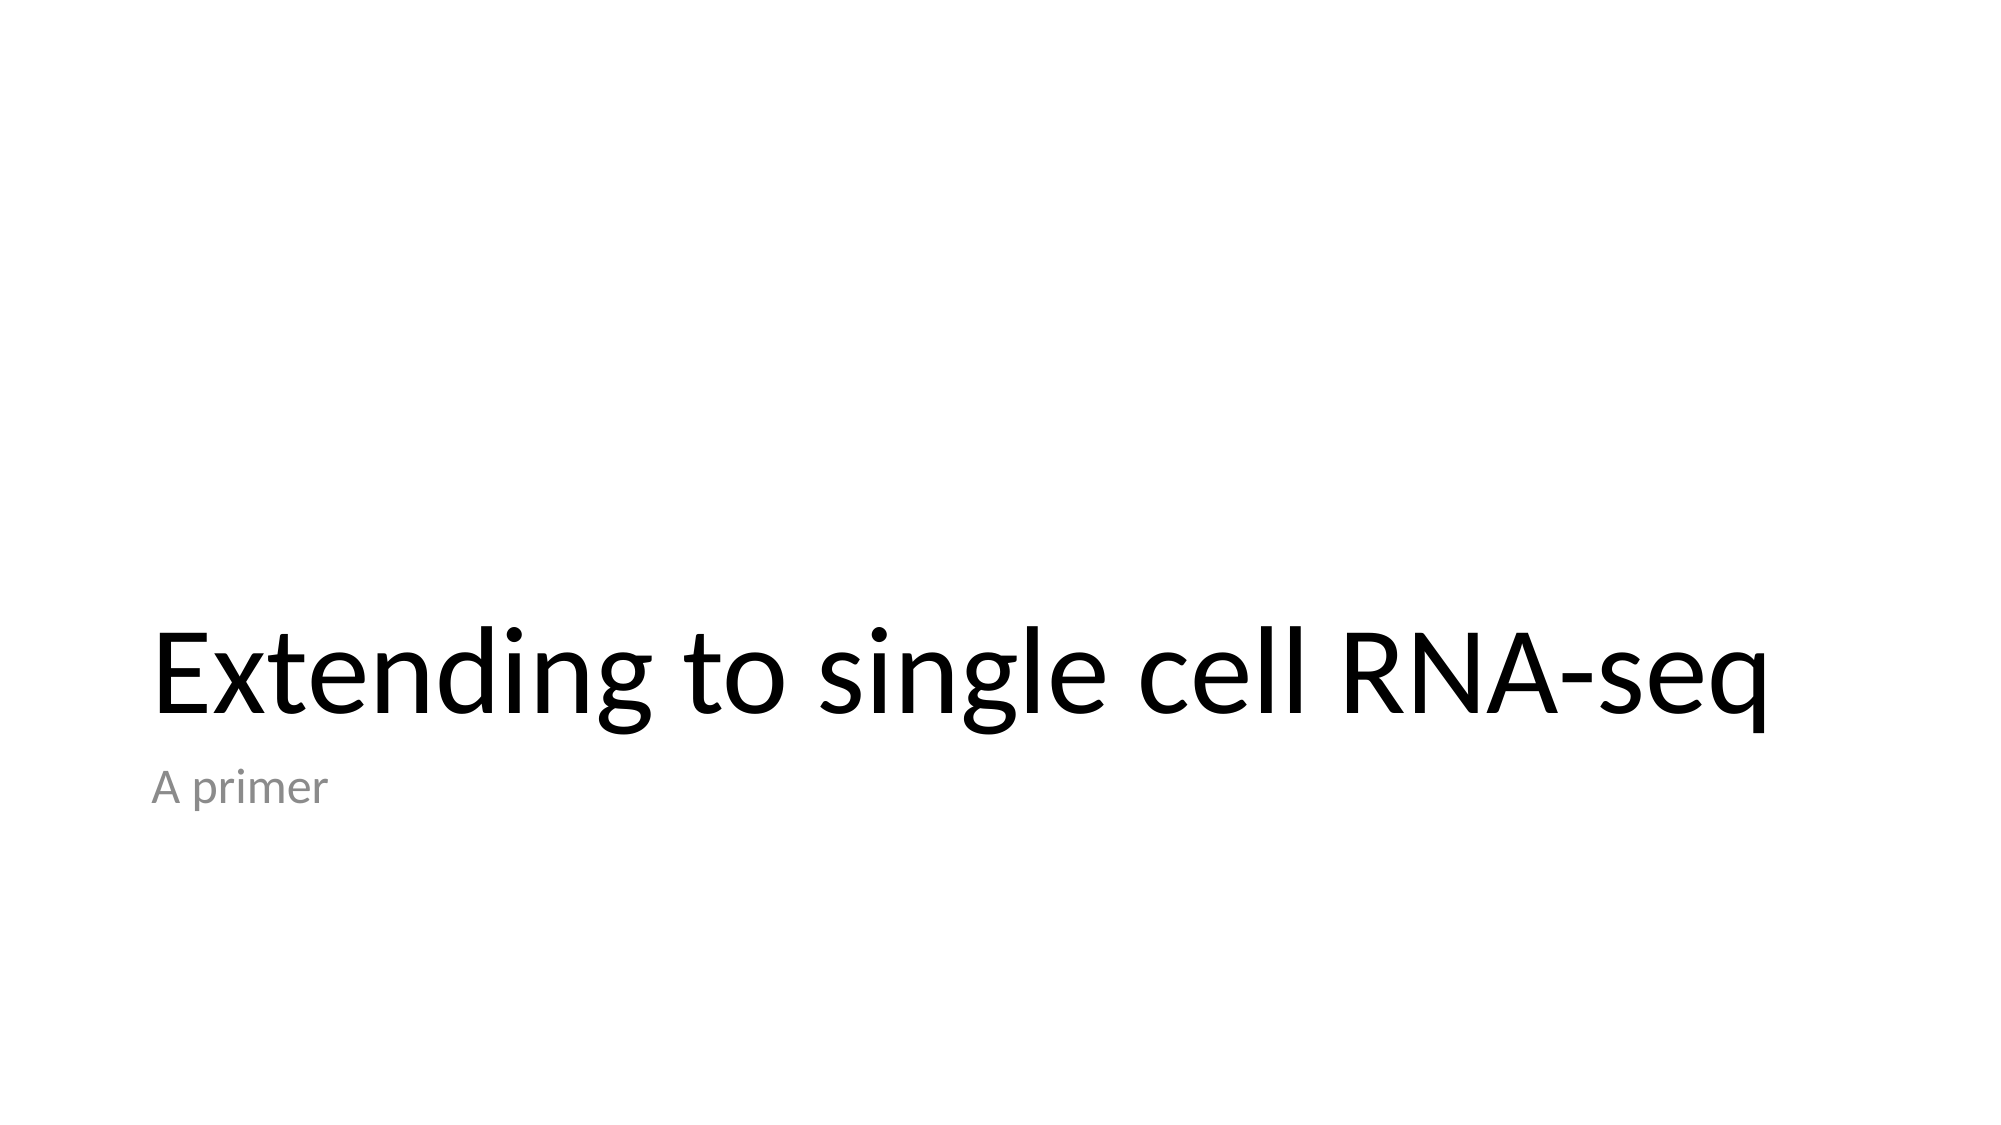

# Extending to single cell RNA-seq
A primer